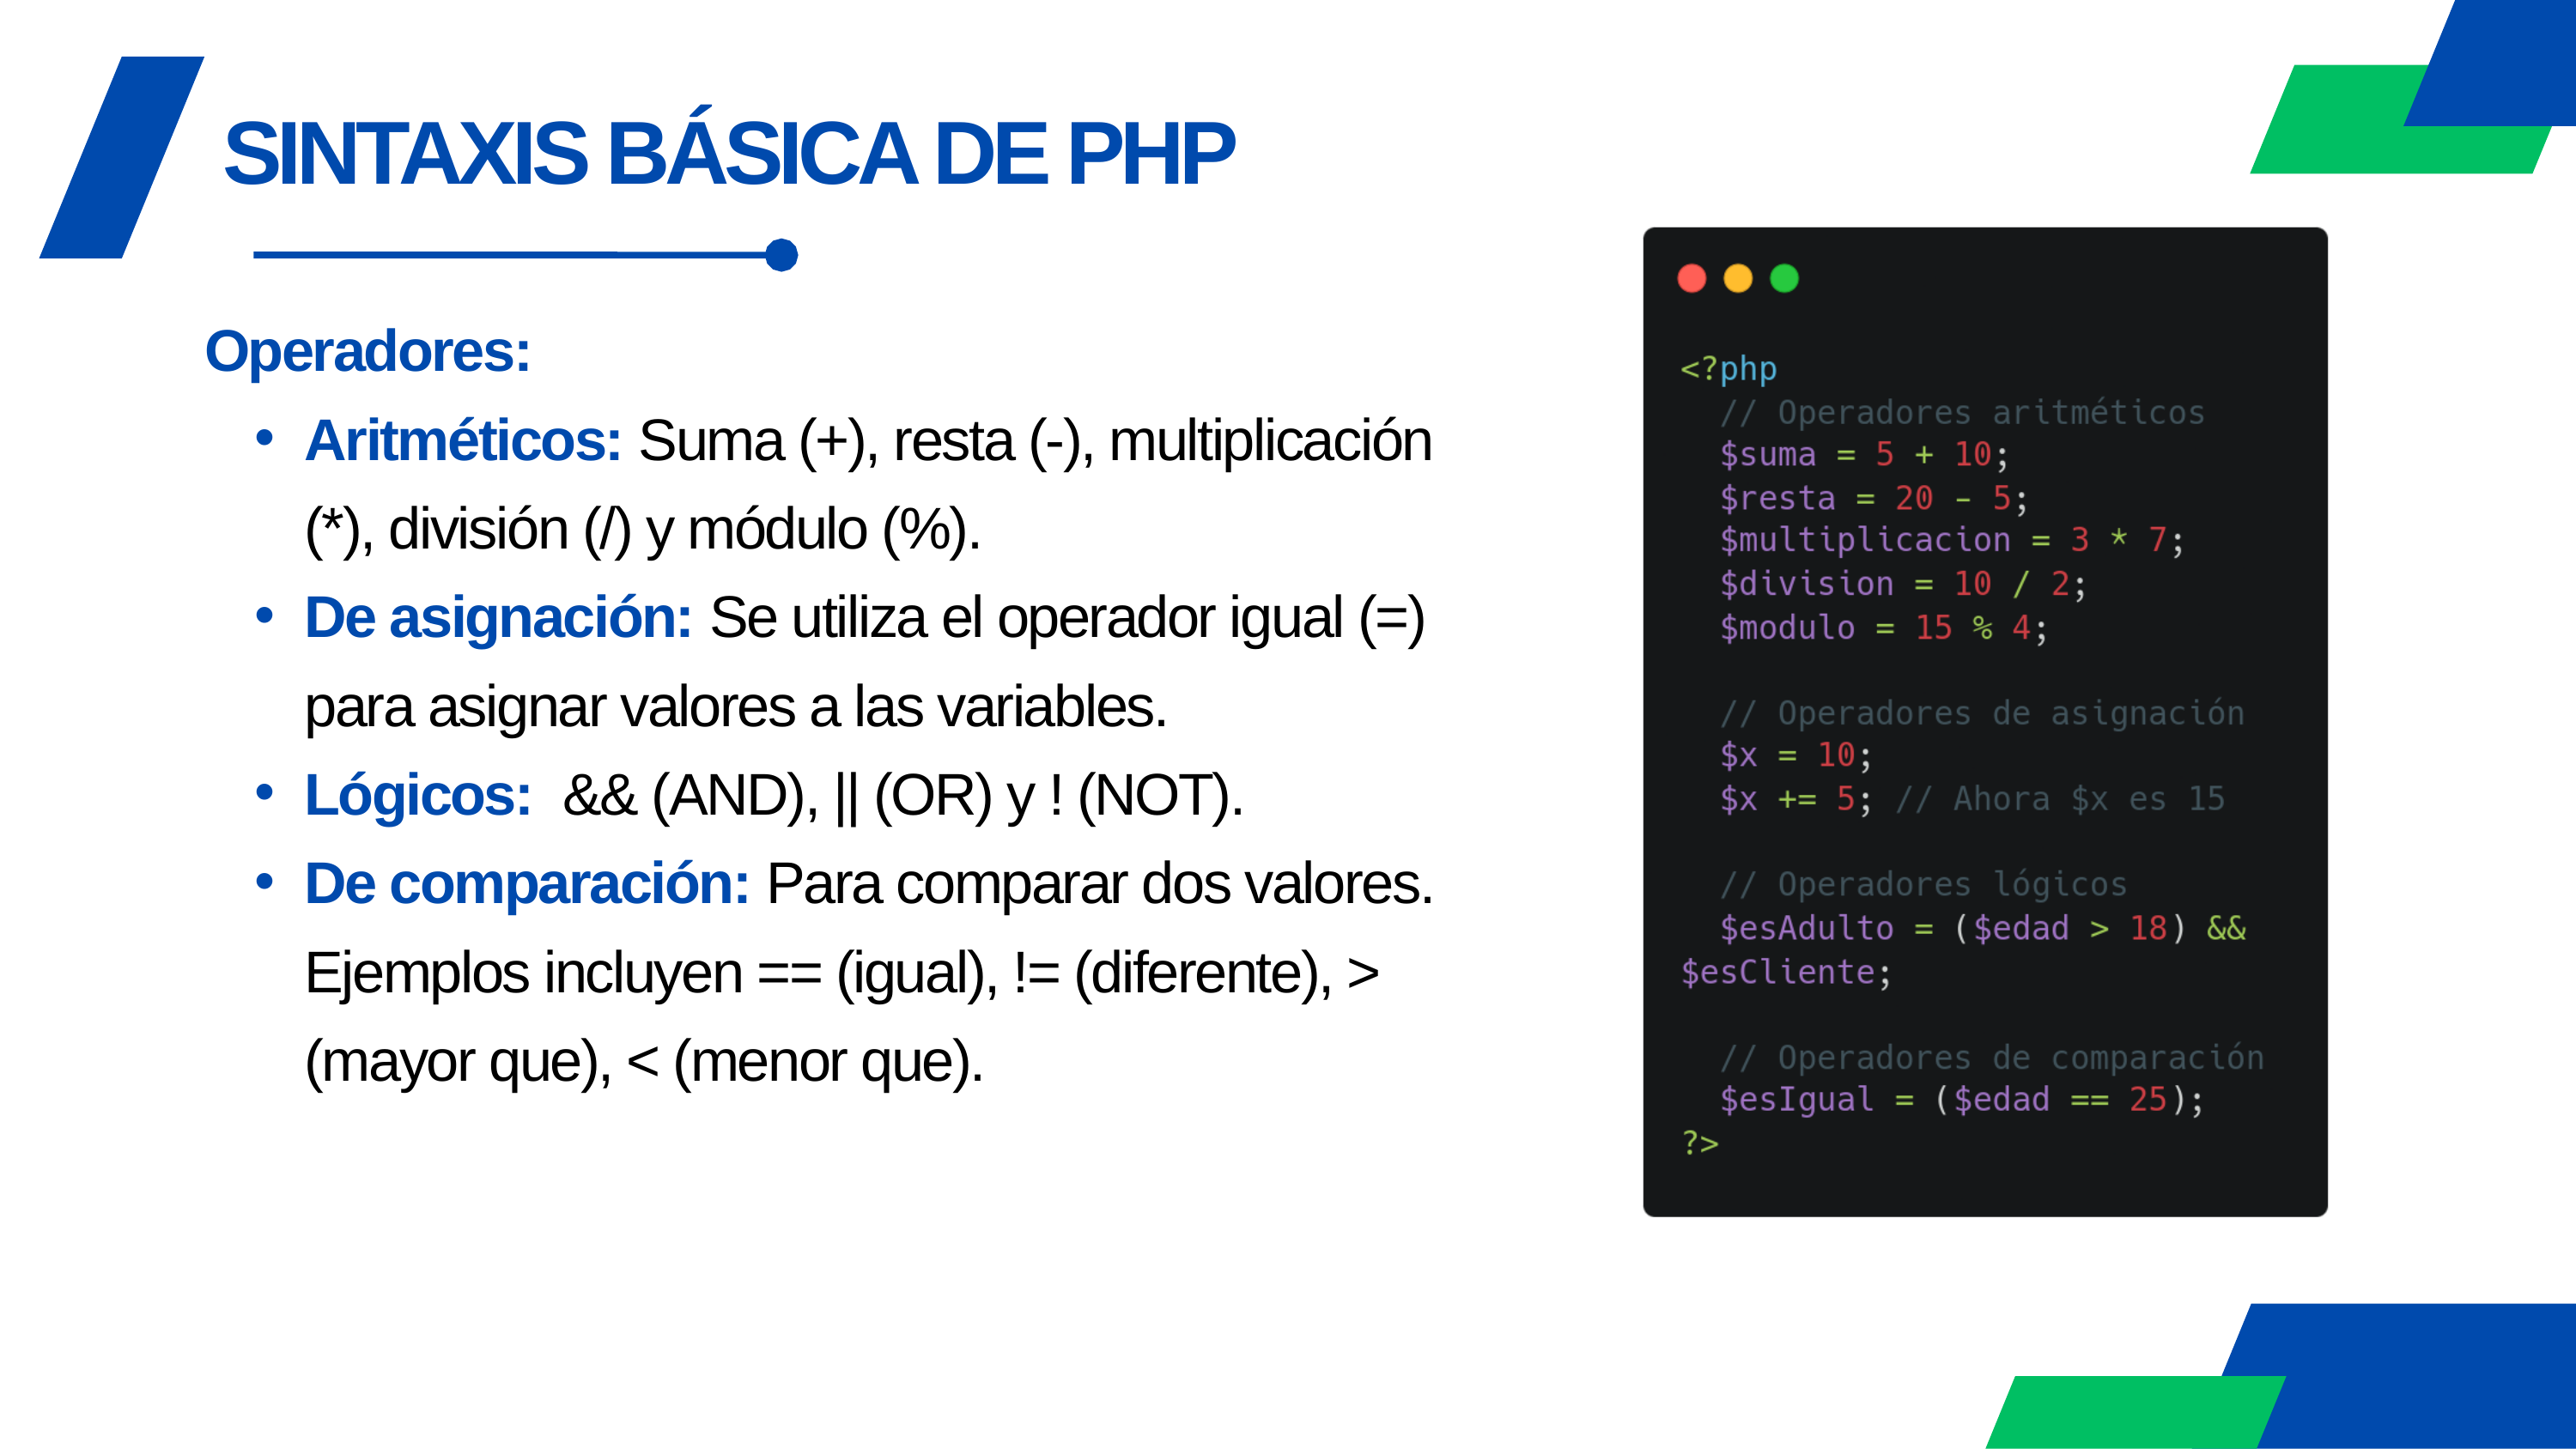

SINTAXIS BÁSICA DE PHP

Operadores:
Aritméticos: Suma (+), resta (-), multiplicación (*), división (/) y módulo (%).
De asignación: Se utiliza el operador igual (=) para asignar valores a las variables.
Lógicos:  && (AND), || (OR) y ! (NOT).
De comparación: Para comparar dos valores. Ejemplos incluyen == (igual), != (diferente), > (mayor que), < (menor que).